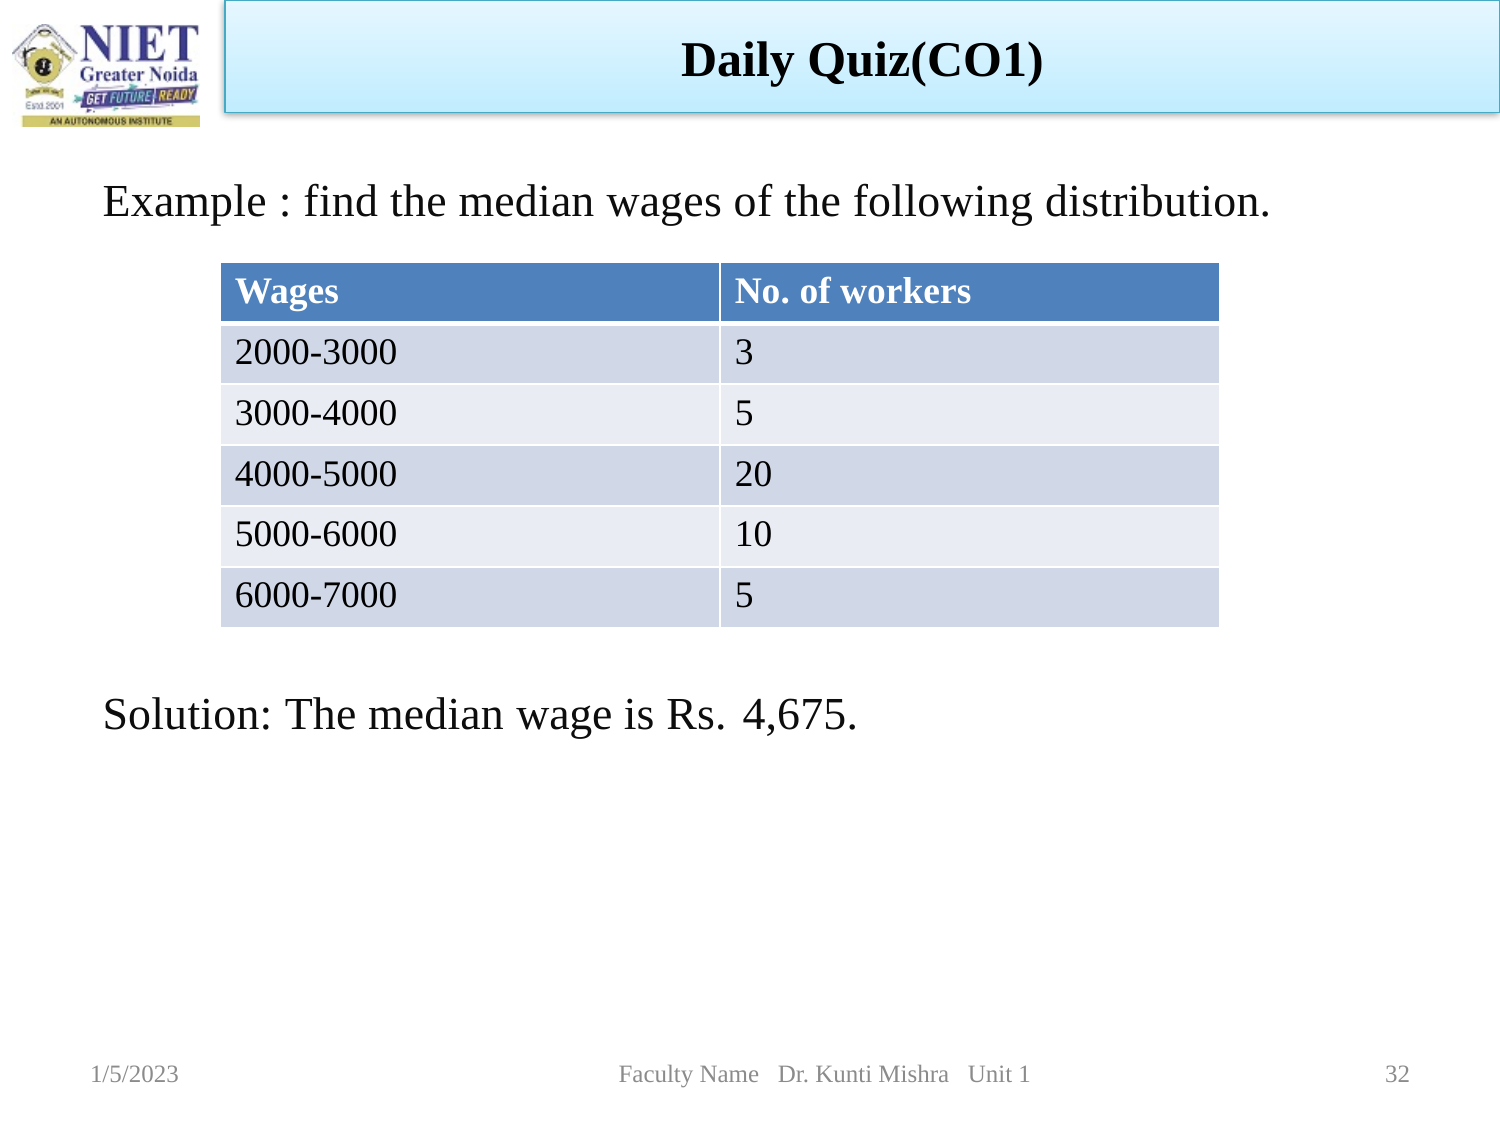

Daily Quiz(CO1)
Example : find the median wages of the following distribution.

Solution: The median wage is Rs. 4,675.

| Wages | No. of workers |
| --- | --- |
| 2000-3000 | 3 |
| 3000-4000 | 5 |
| 4000-5000 | 20 |
| 5000-6000 | 10 |
| 6000-7000 | 5 |
1/5/2023
Faculty Name   Dr. Kunti Mishra   Unit 1
32